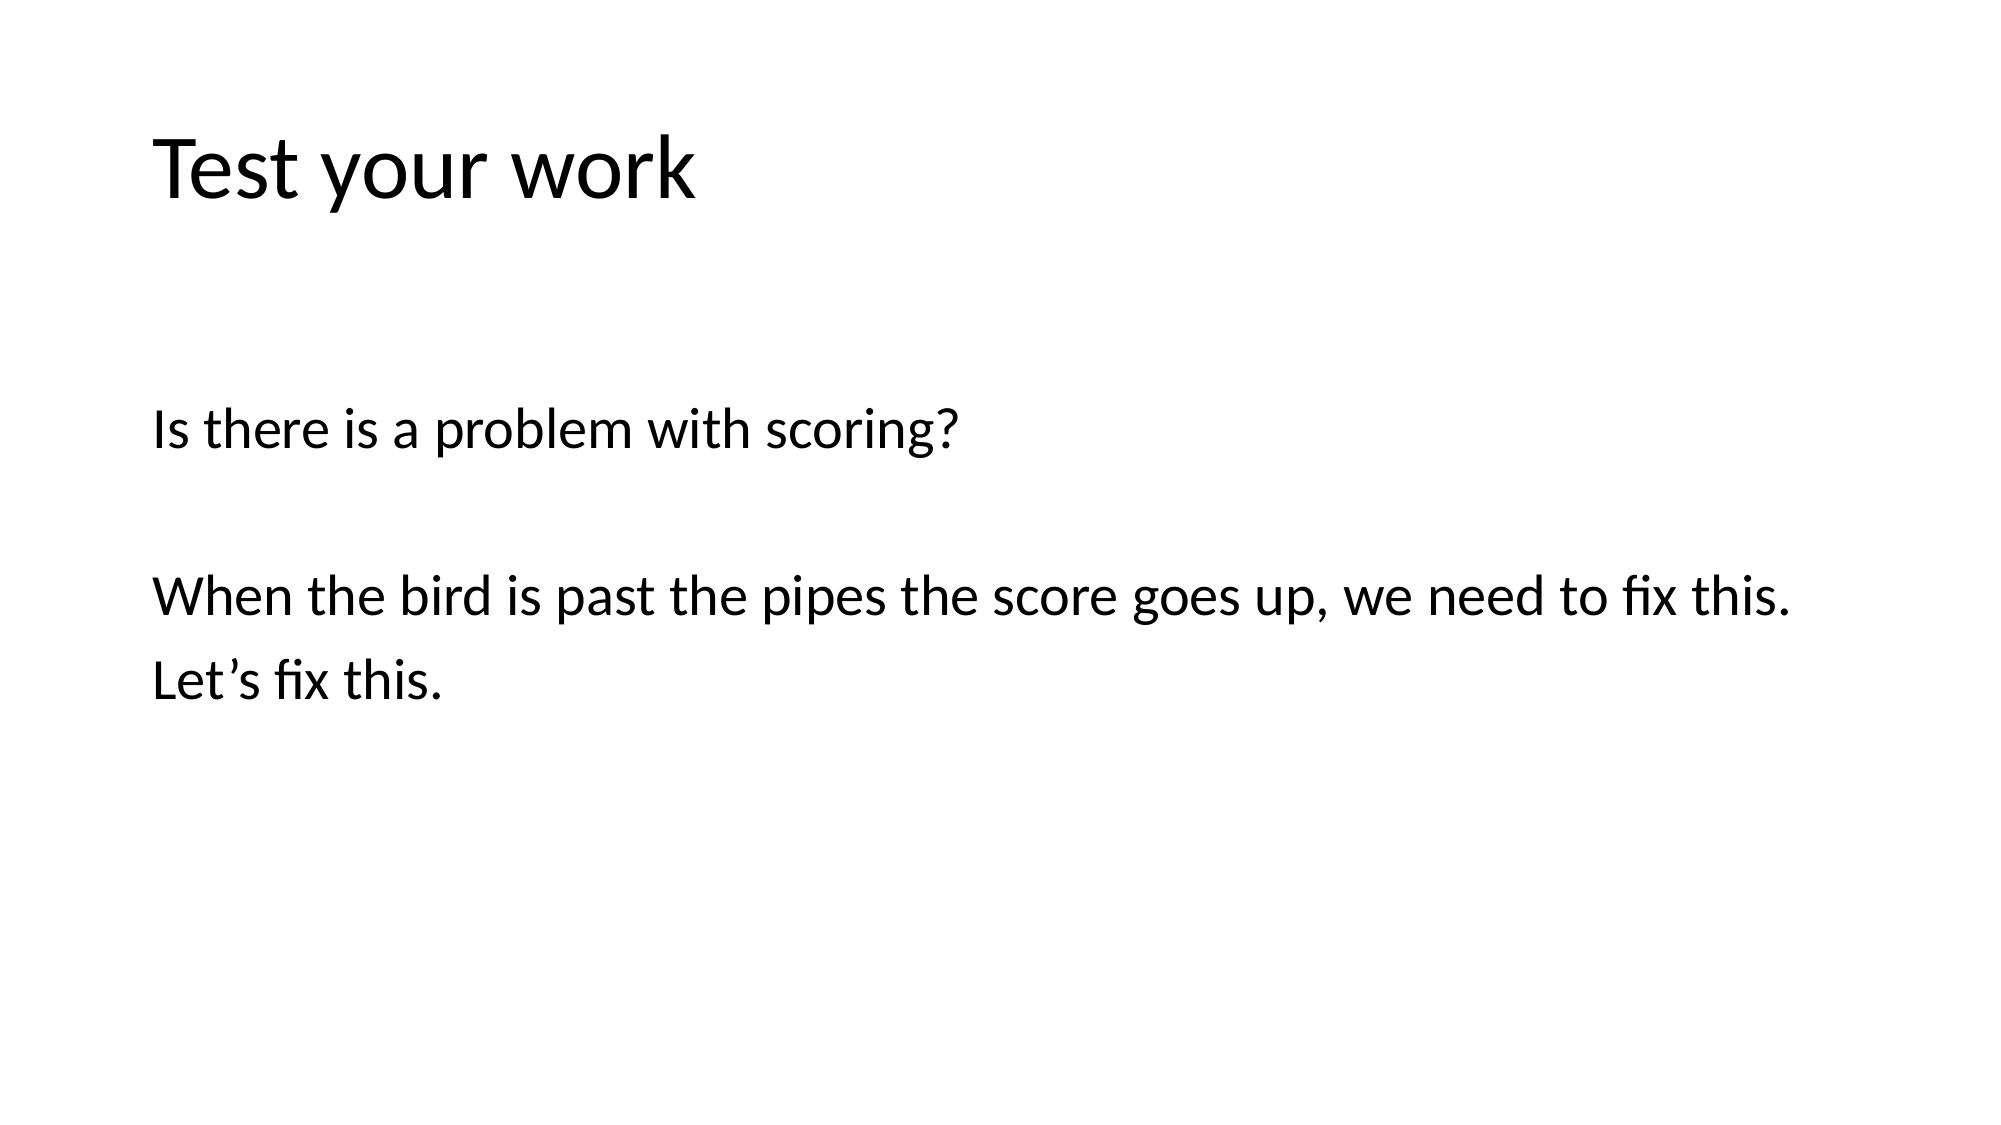

# Test your work

Is there is a problem with scoring?

When the bird is past the pipes the score goes up, we need to fix this.
Let’s fix this.